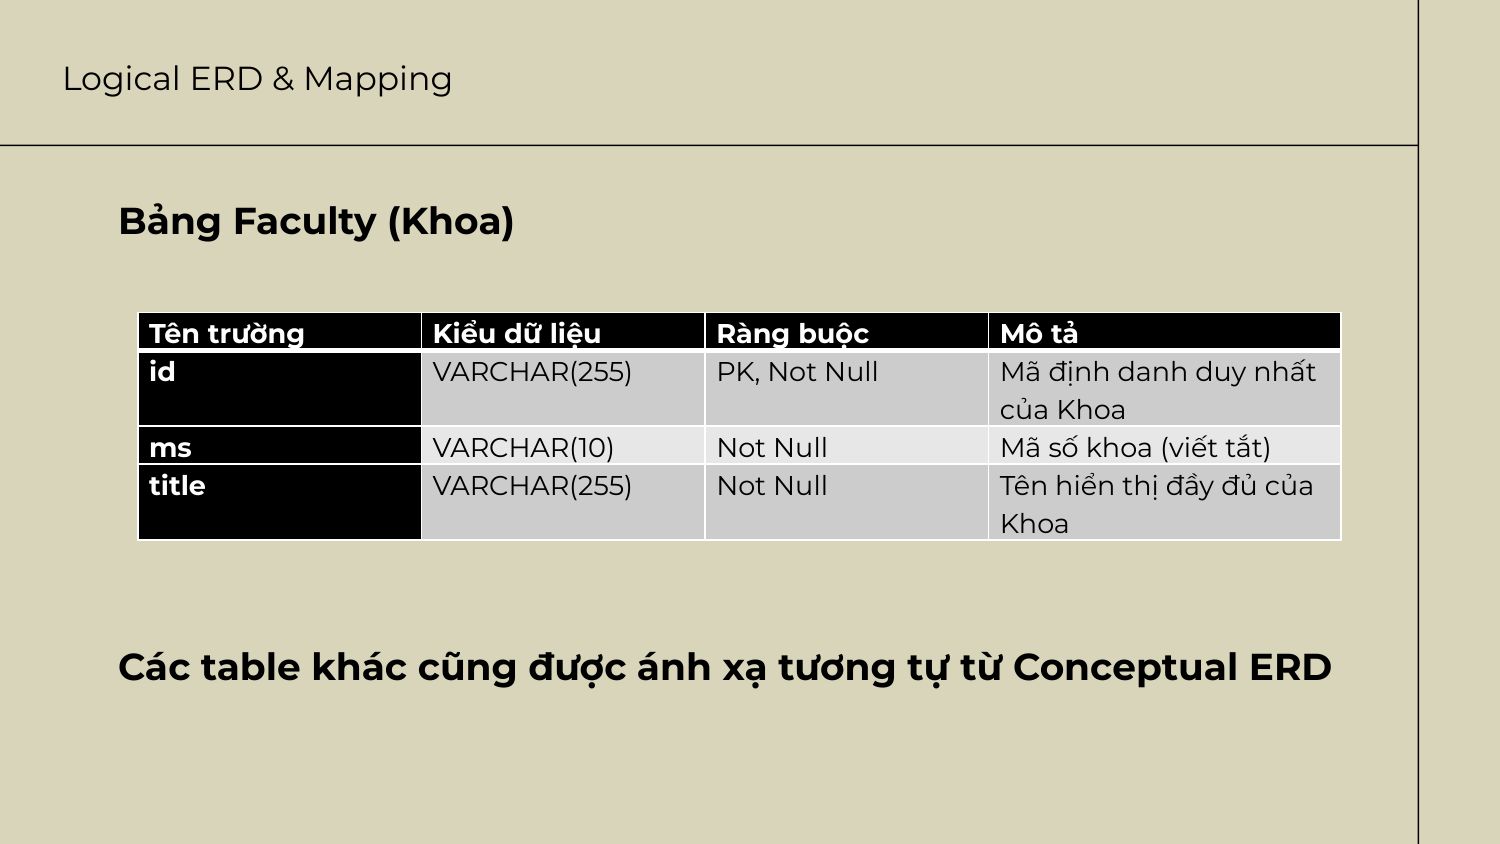

# Logical ERD & Mapping
Bảng Faculty (Khoa)
| Tên trường | Kiểu dữ liệu | Ràng buộc | Mô tả |
| --- | --- | --- | --- |
| id | VARCHAR(255) | PK, Not Null | Mã định danh duy nhất của Khoa |
| ms | VARCHAR(10) | Not Null | Mã số khoa (viết tắt) |
| title | VARCHAR(255) | Not Null | Tên hiển thị đầy đủ của Khoa |
Các table khác cũng được ánh xạ tương tự từ Conceptual ERD